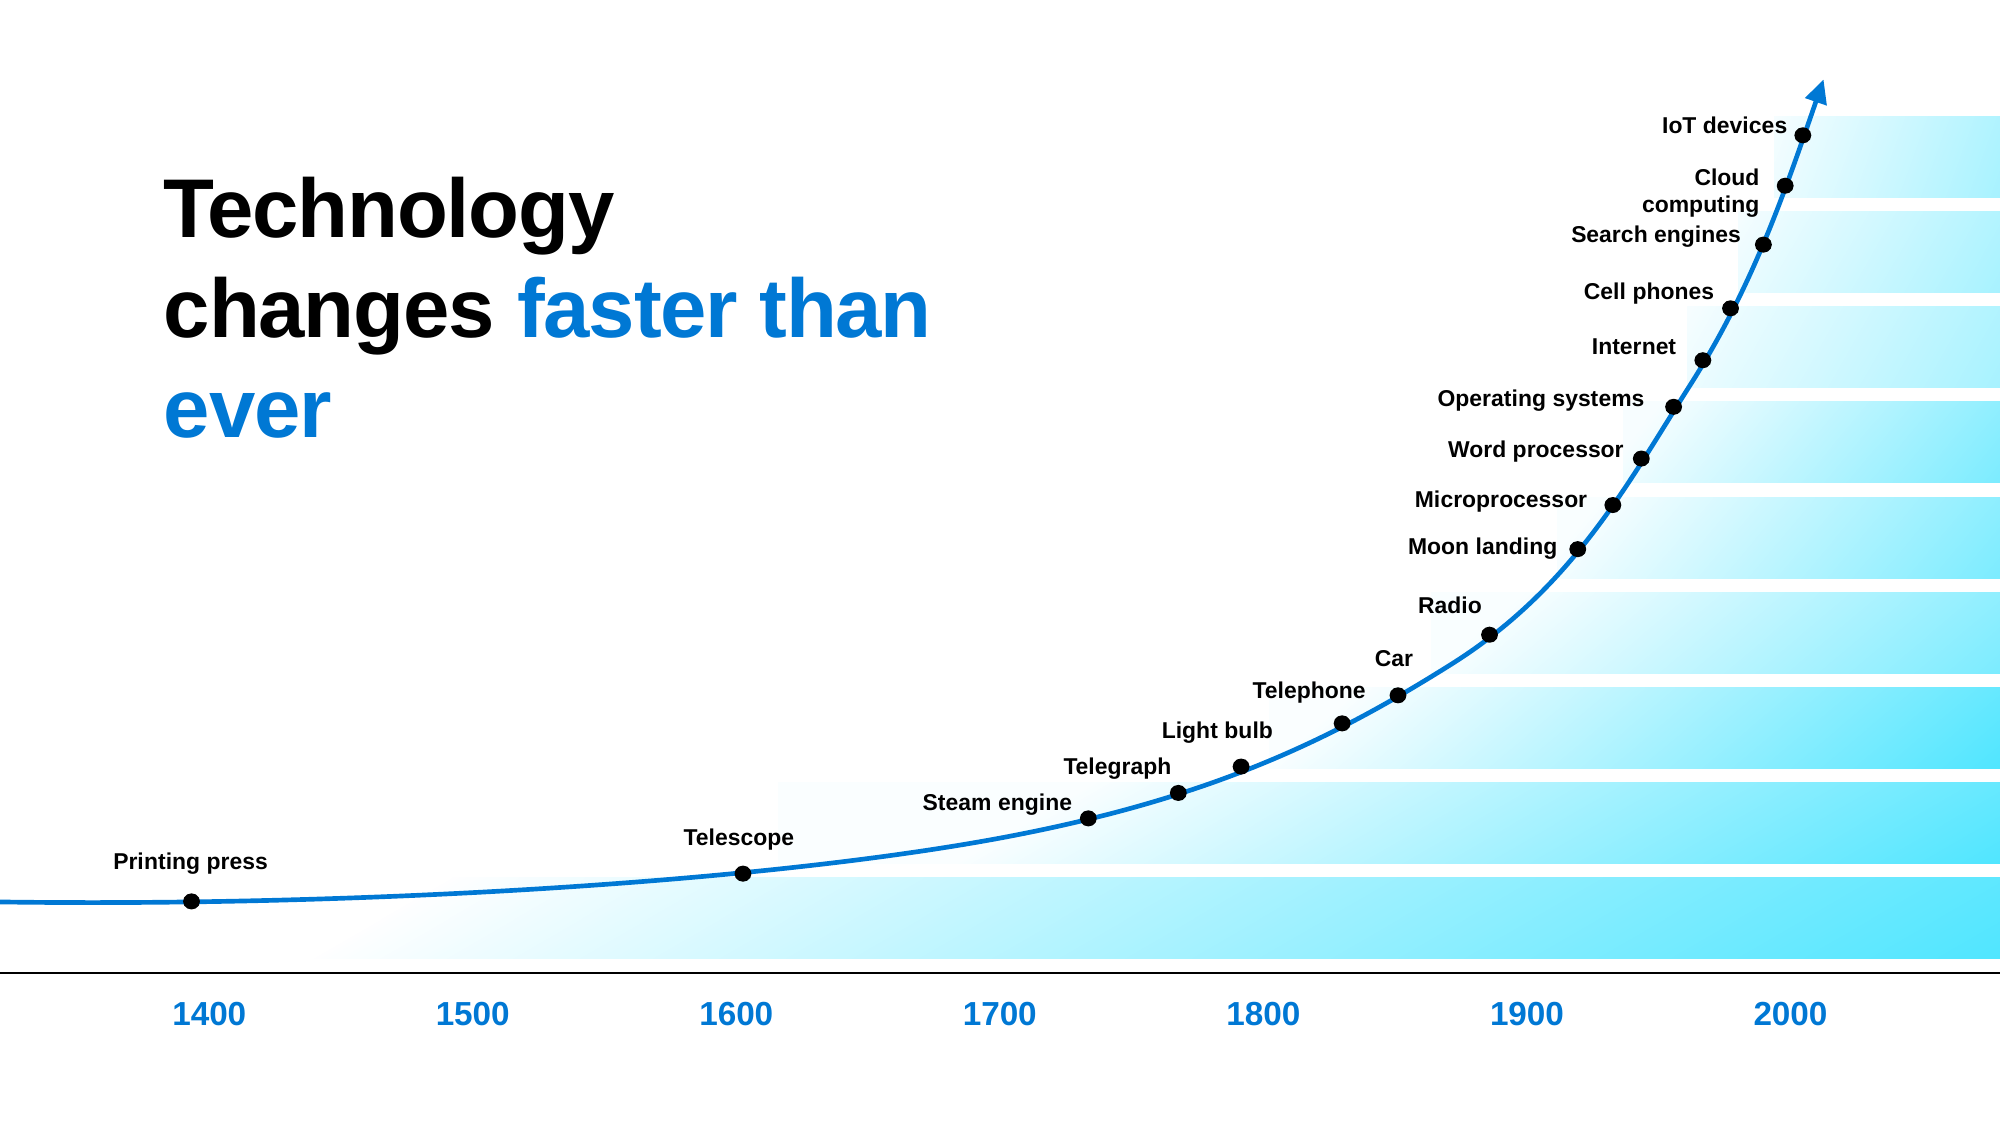

IoT devices

Cloud computing

Search engines

Cell phones

Internet

Operating systems

Word processor

Microprocessor

Moon landing

Radio

Car
Telephone

Light bulb

Telegraph

Steam engine

Telescope
Printing press

1400
1500
1600
1700
1800
1900
2000
# Technology changes faster than ever